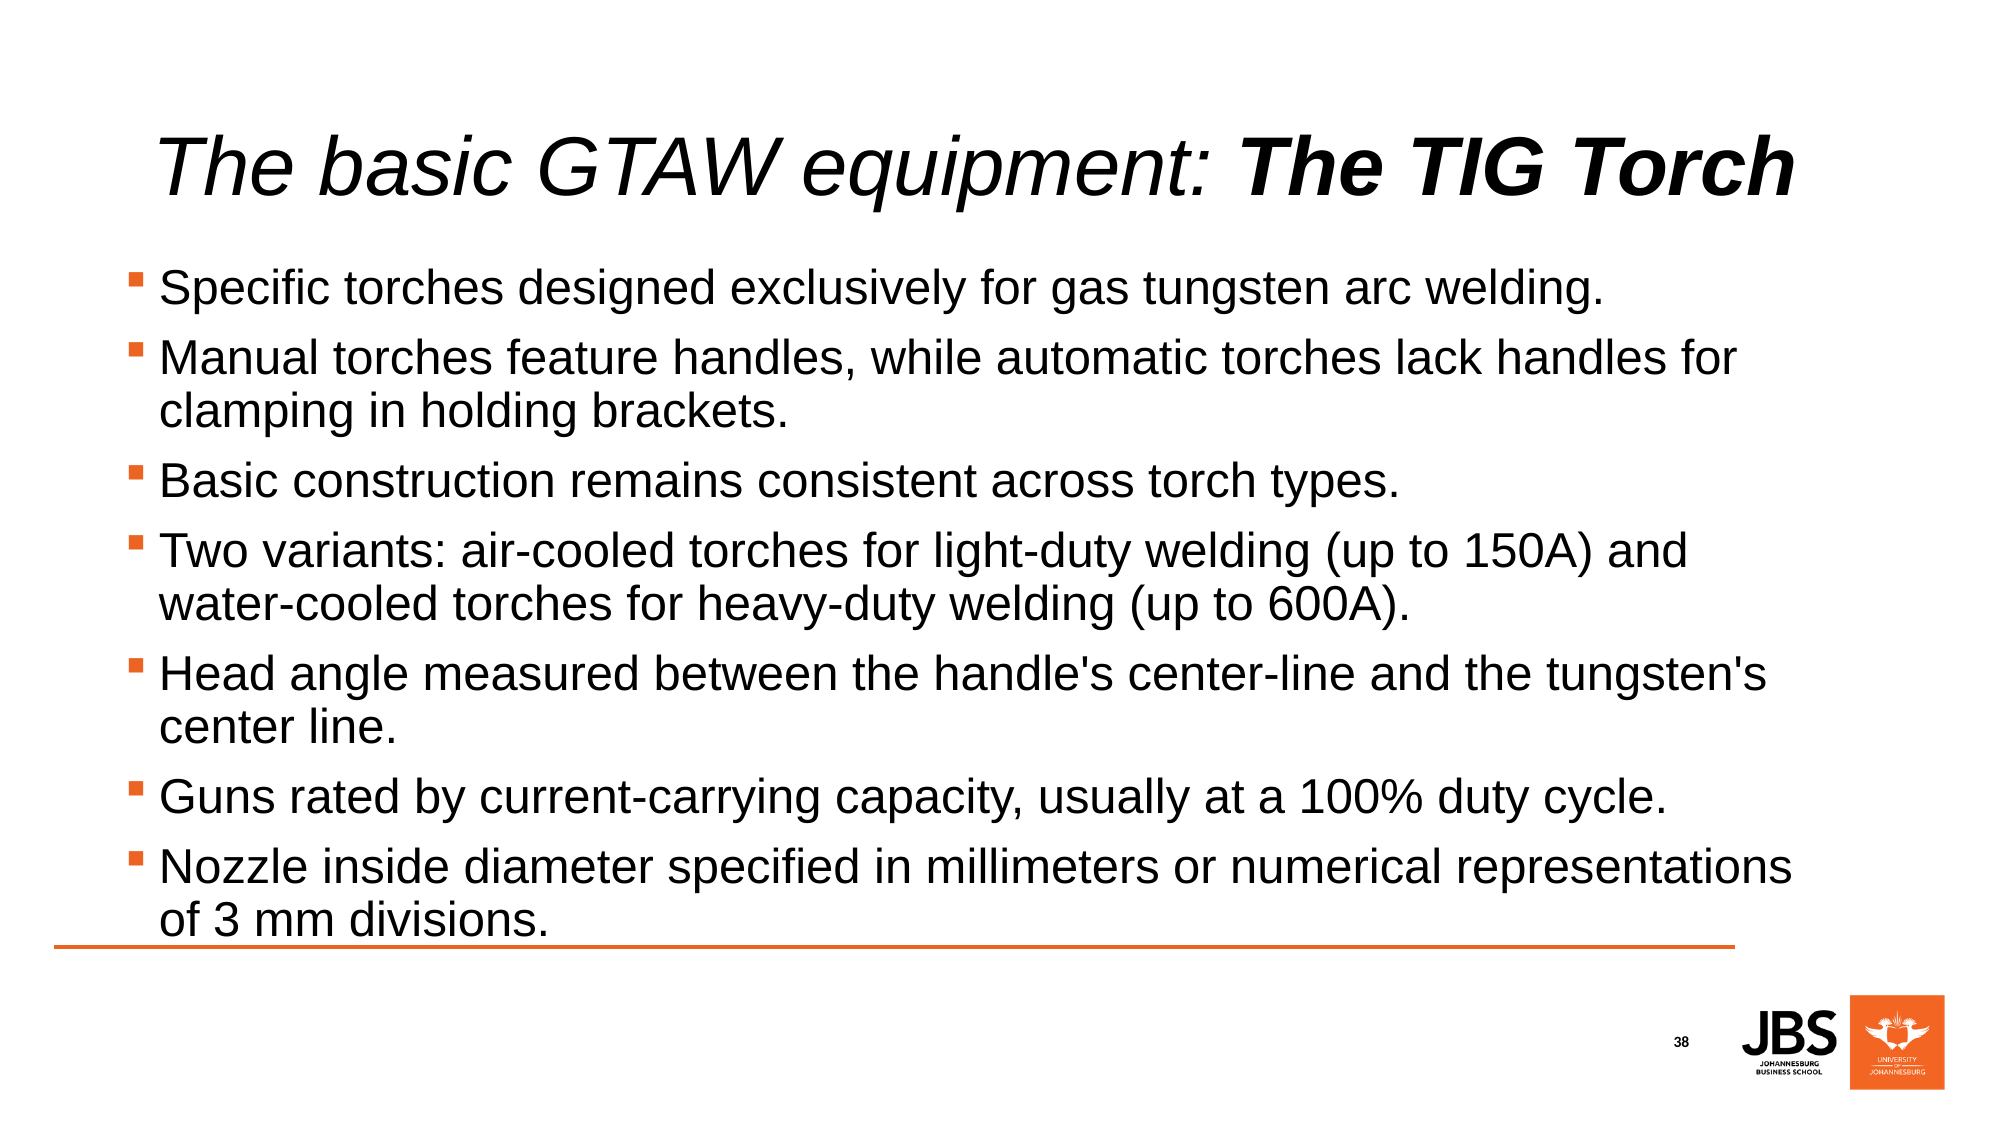

# The basic GTAW equipment: The TIG Torch
Specific torches designed exclusively for gas tungsten arc welding.
Manual torches feature handles, while automatic torches lack handles for clamping in holding brackets.
Basic construction remains consistent across torch types.
Two variants: air-cooled torches for light-duty welding (up to 150A) and water-cooled torches for heavy-duty welding (up to 600A).
Head angle measured between the handle's center-line and the tungsten's center line.
Guns rated by current-carrying capacity, usually at a 100% duty cycle.
Nozzle inside diameter specified in millimeters or numerical representations of 3 mm divisions.